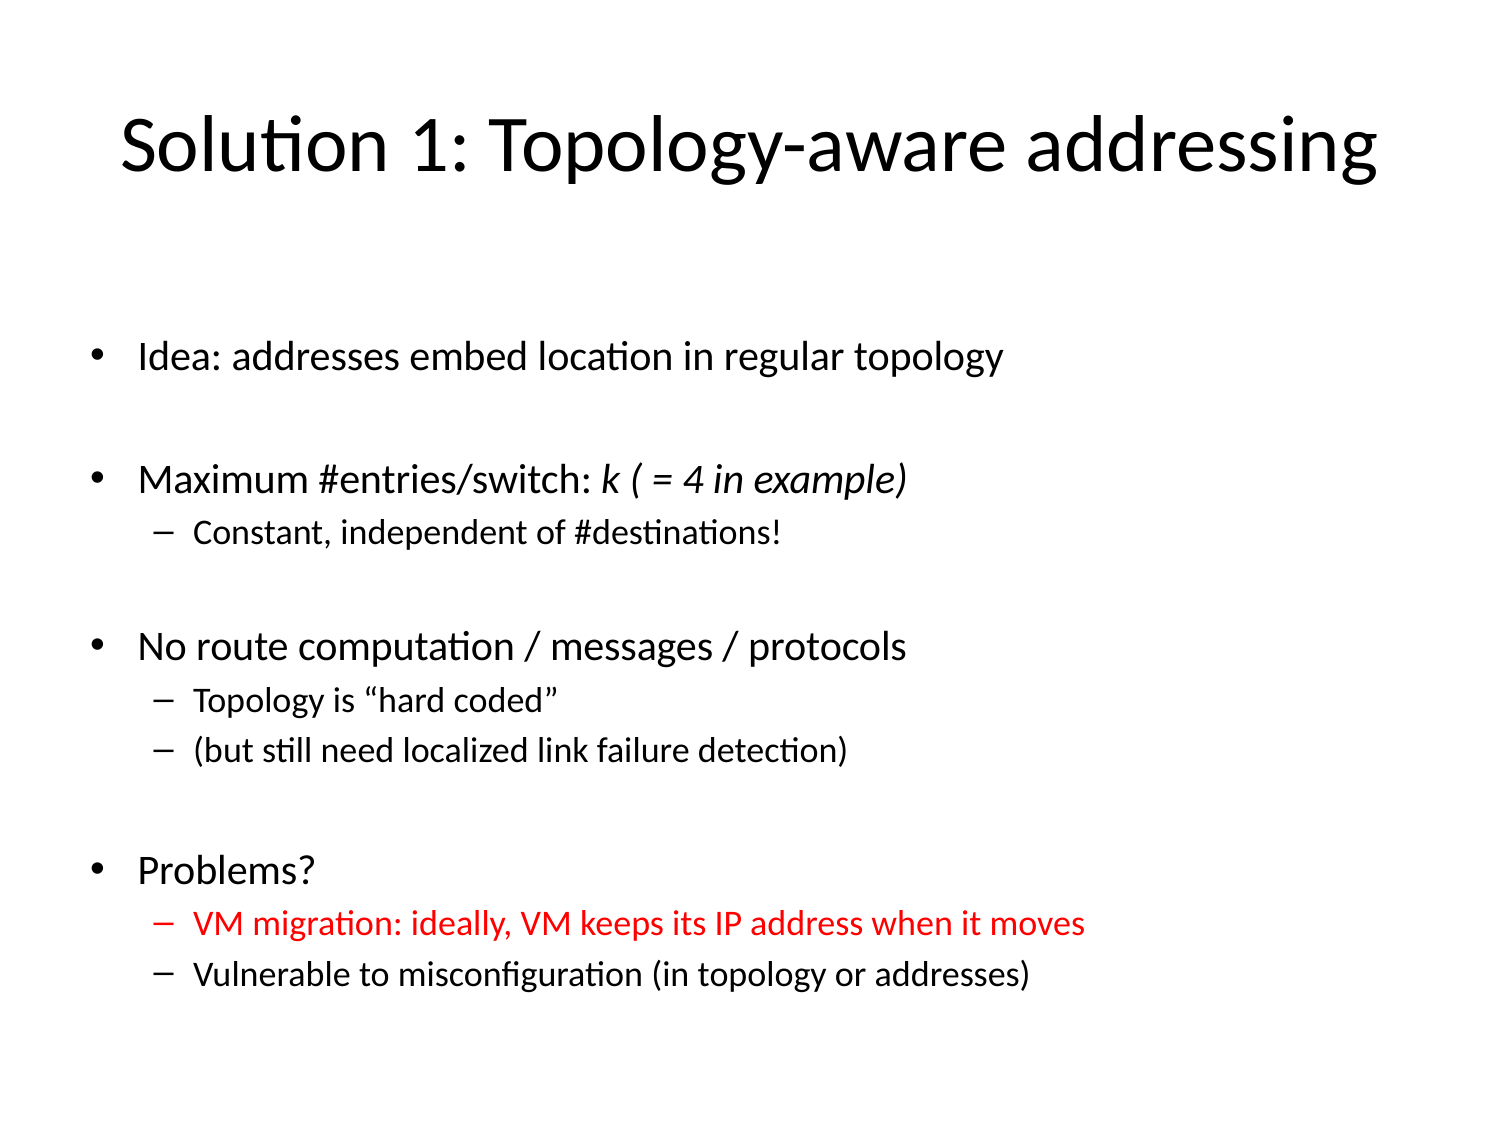

# Solution 1: Topology-aware addressing

Idea: addresses embed location in regular topology

Maximum #entries/switch: k ( = 4 in example)
Constant, independent of #destinations!

No route computation / messages / protocols
Topology is “hard coded”
(but still need localized link failure detection)

Problems?
VM migration: ideally, VM keeps its IP address when it moves
Vulnerable to misconfiguration (in topology or addresses)